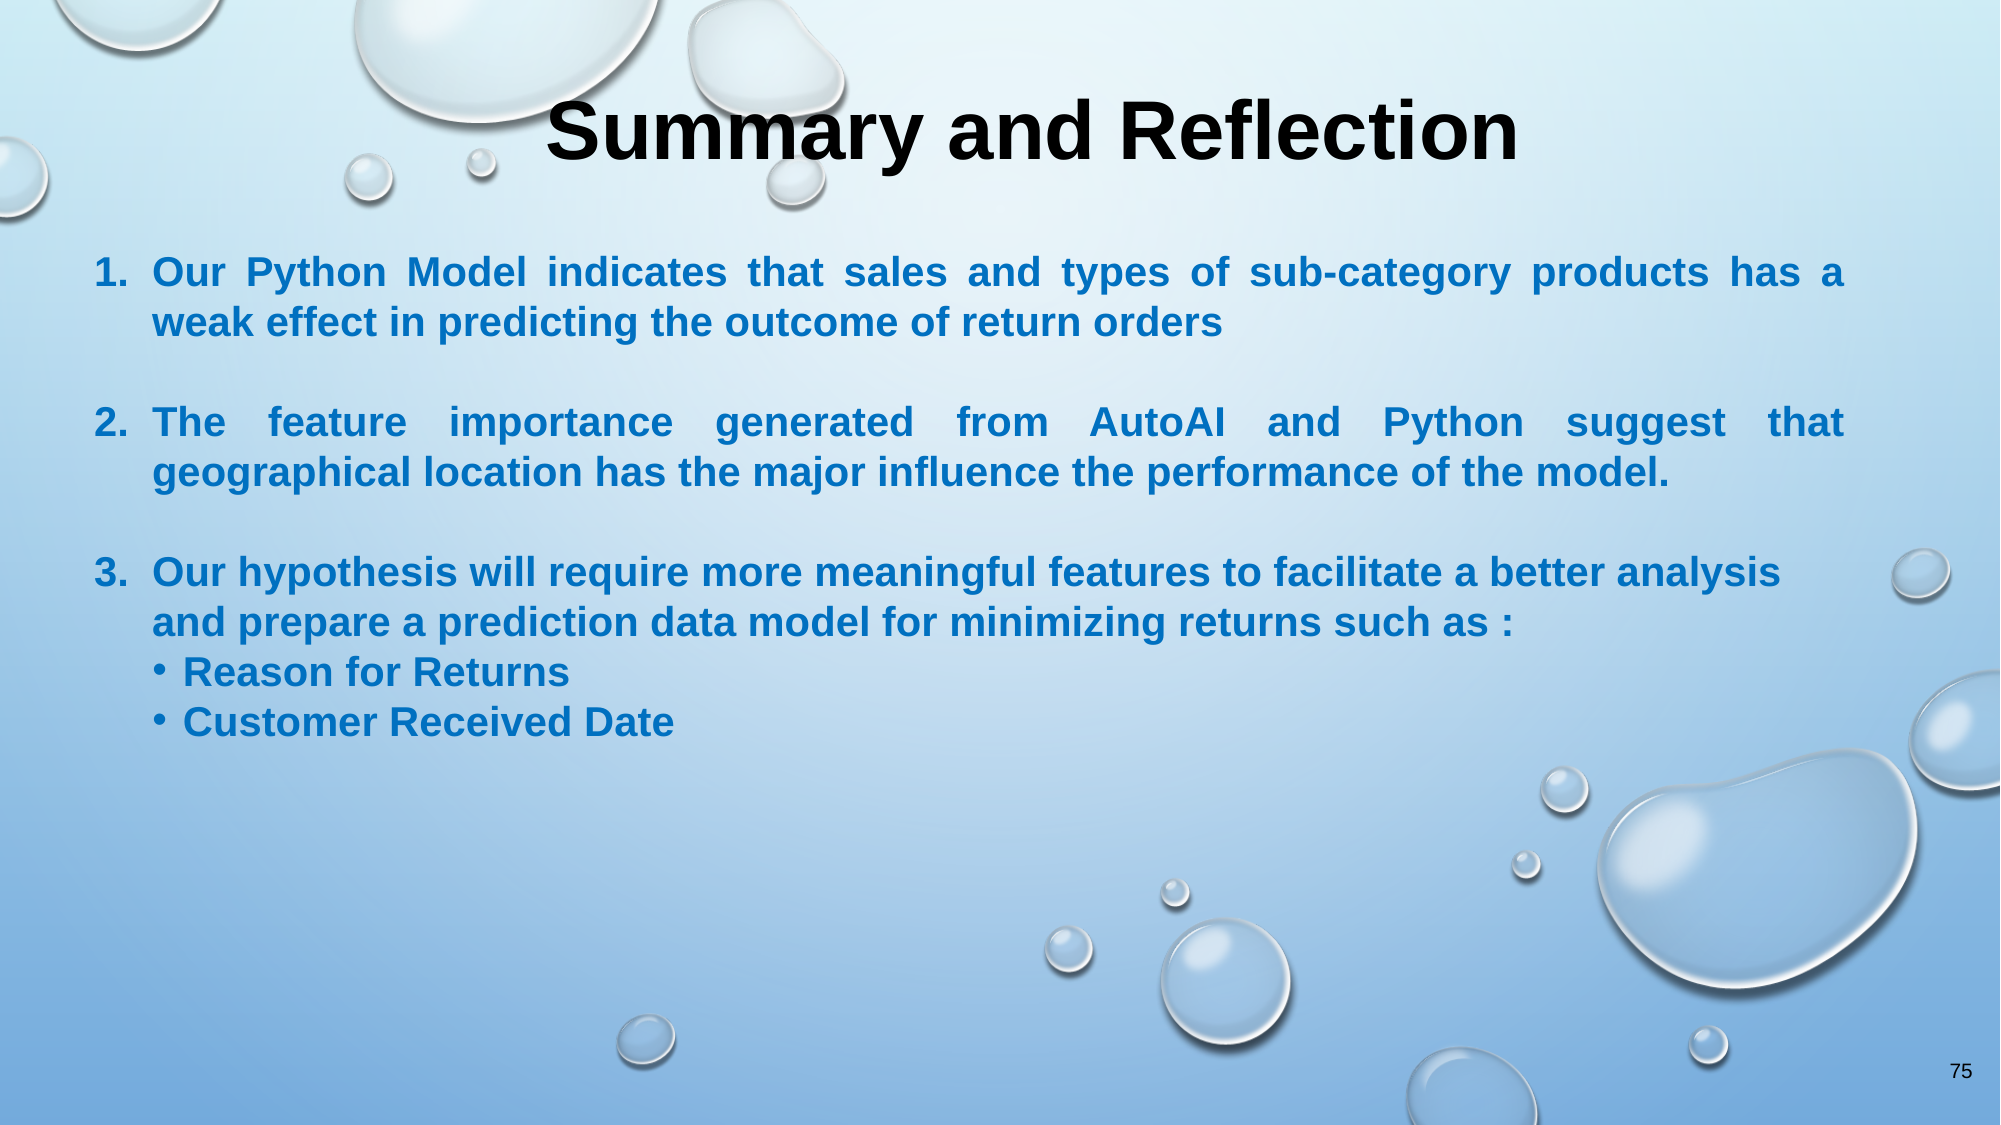

Summary and Reflection
Our Python Model indicates that sales and types of sub-category products has a weak effect in predicting the outcome of return orders

The feature importance generated from AutoAI and Python suggest that geographical location has the major influence the performance of the model.

3.	Our hypothesis will require more meaningful features to facilitate a better analysis and prepare a prediction data model for minimizing returns such as :
Reason for Returns
Customer Received Date
75